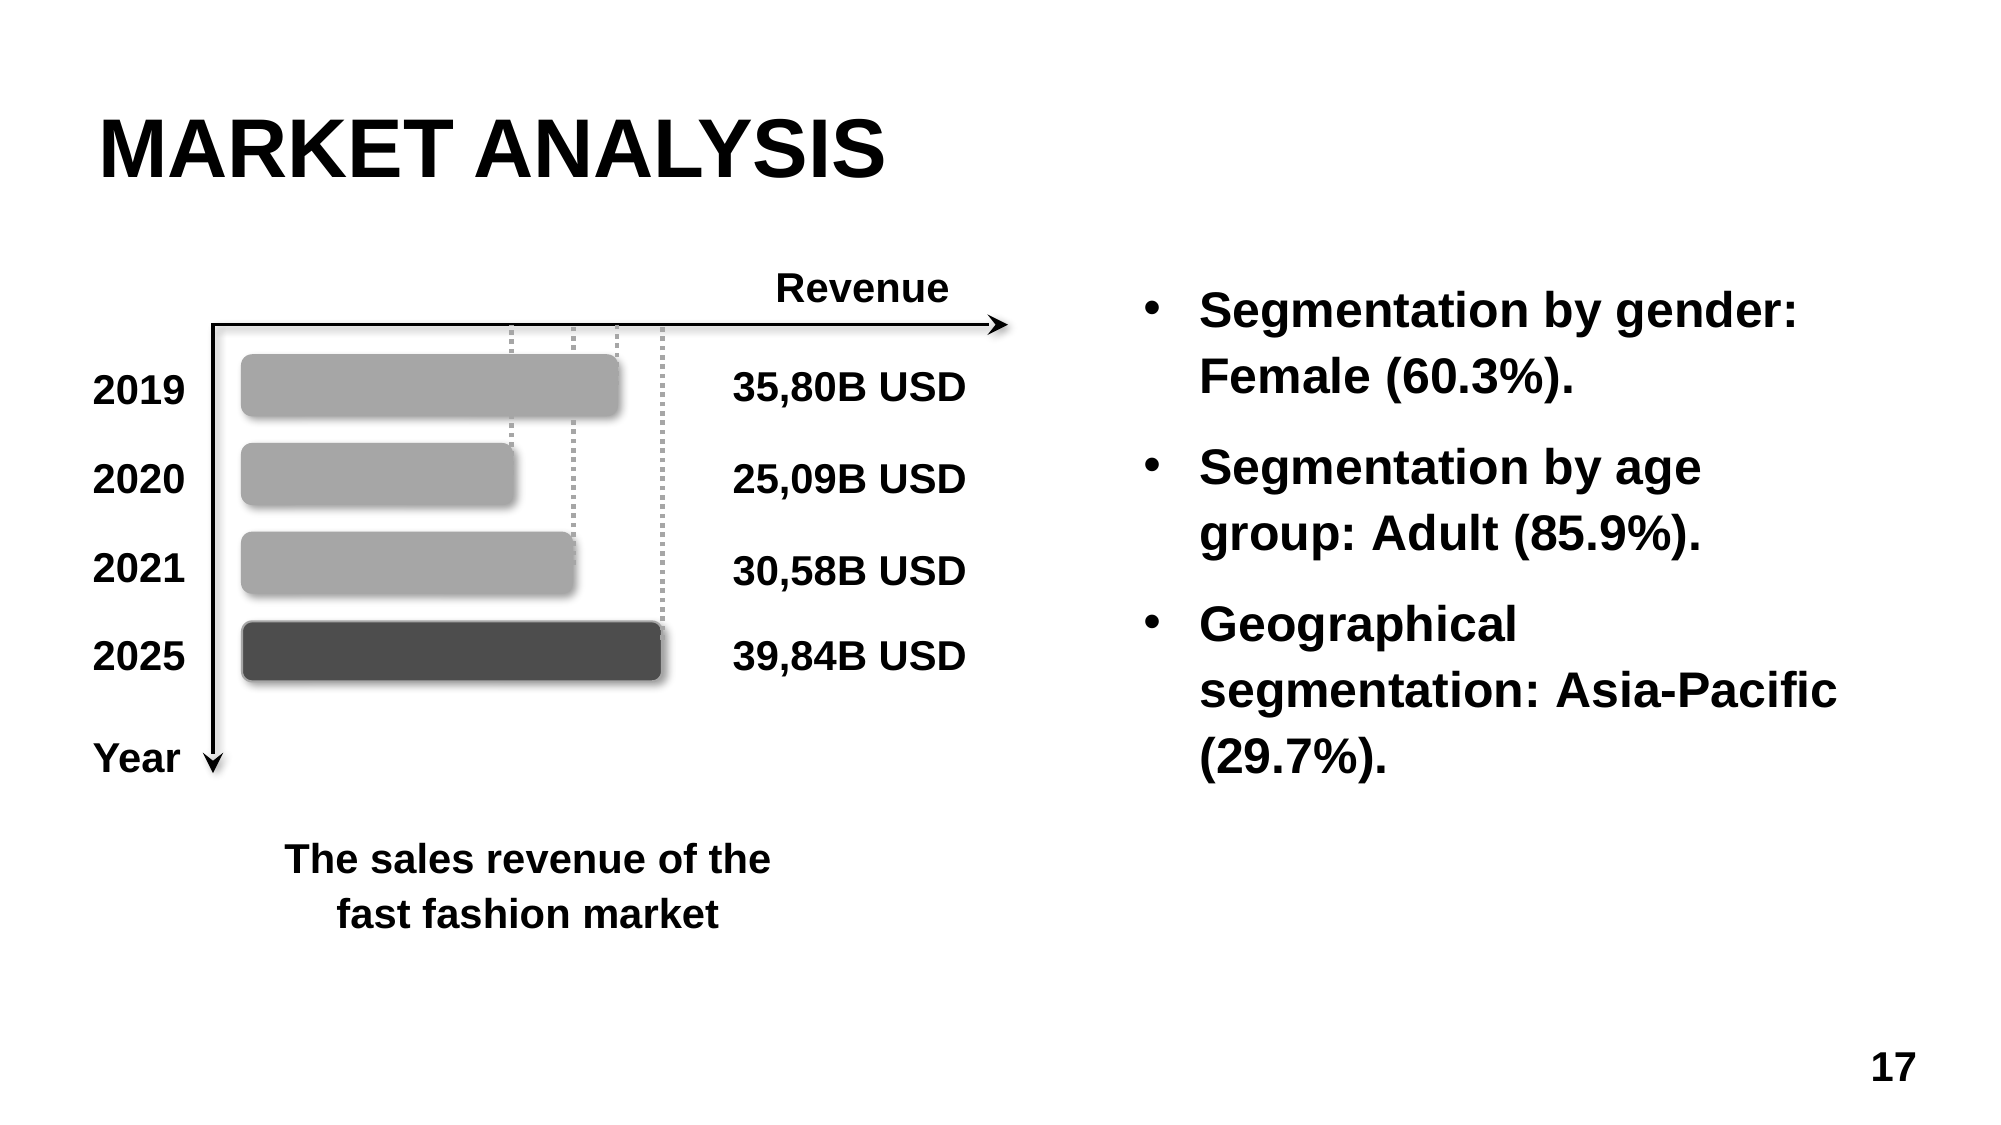

MARKET ANALYSIS
Revenue
35,80B USD
2019

2020
25,09B USD

2021
30,58B USD
2025

39,84B USD
Year
Segmentation by gender: Female (60.3%).
Segmentation by age group: Adult (85.9%).
Geographical segmentation: Asia-Pacific (29.7%).
The sales revenue of the
fast fashion market
17